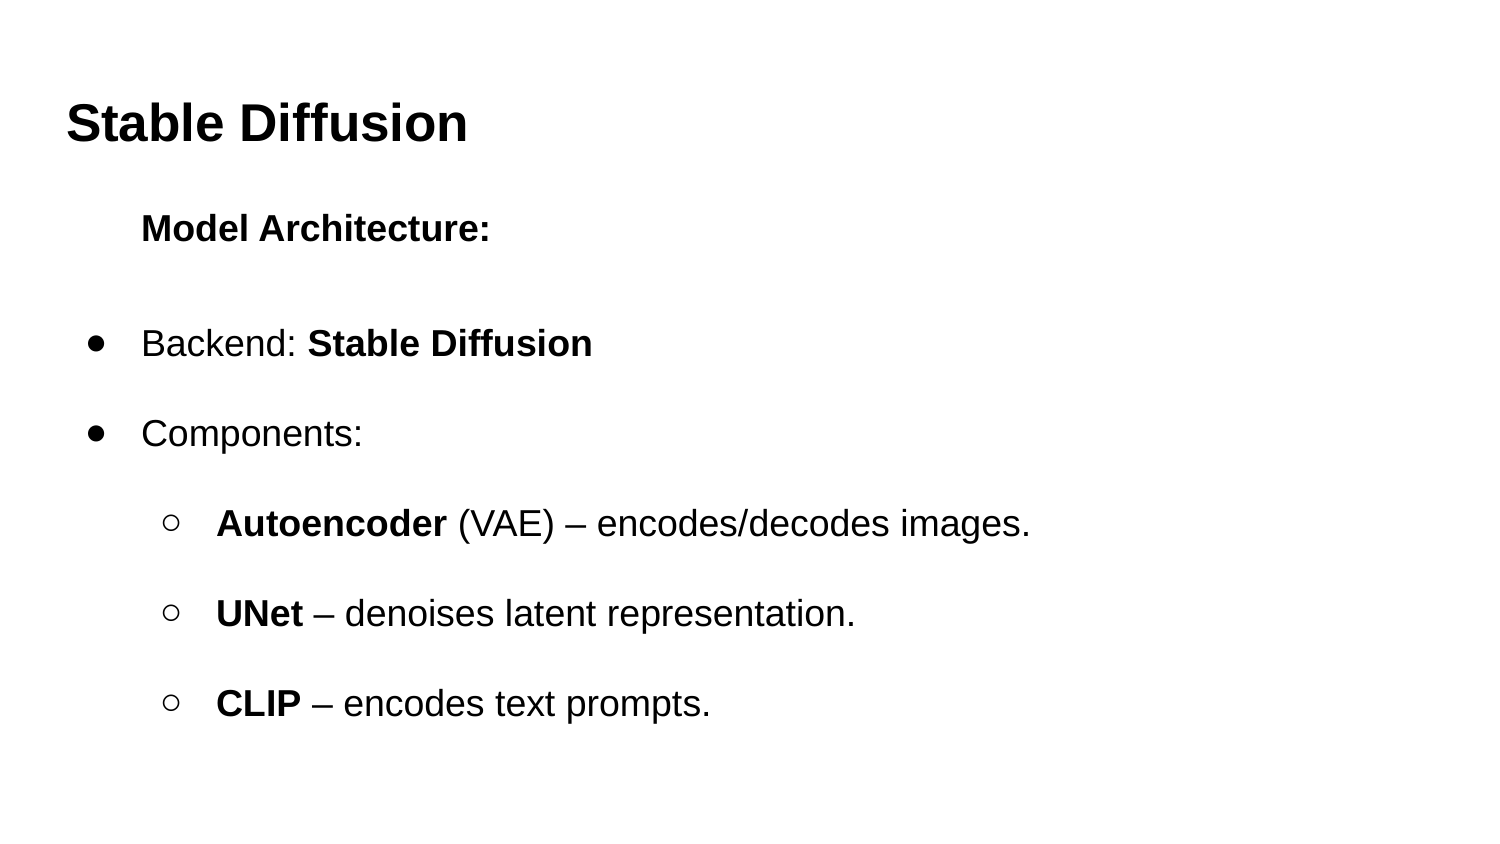

# Stable Diffusion
Model Architecture:
Backend: Stable Diffusion
Components:
Autoencoder (VAE) – encodes/decodes images.
UNet – denoises latent representation.
CLIP – encodes text prompts.